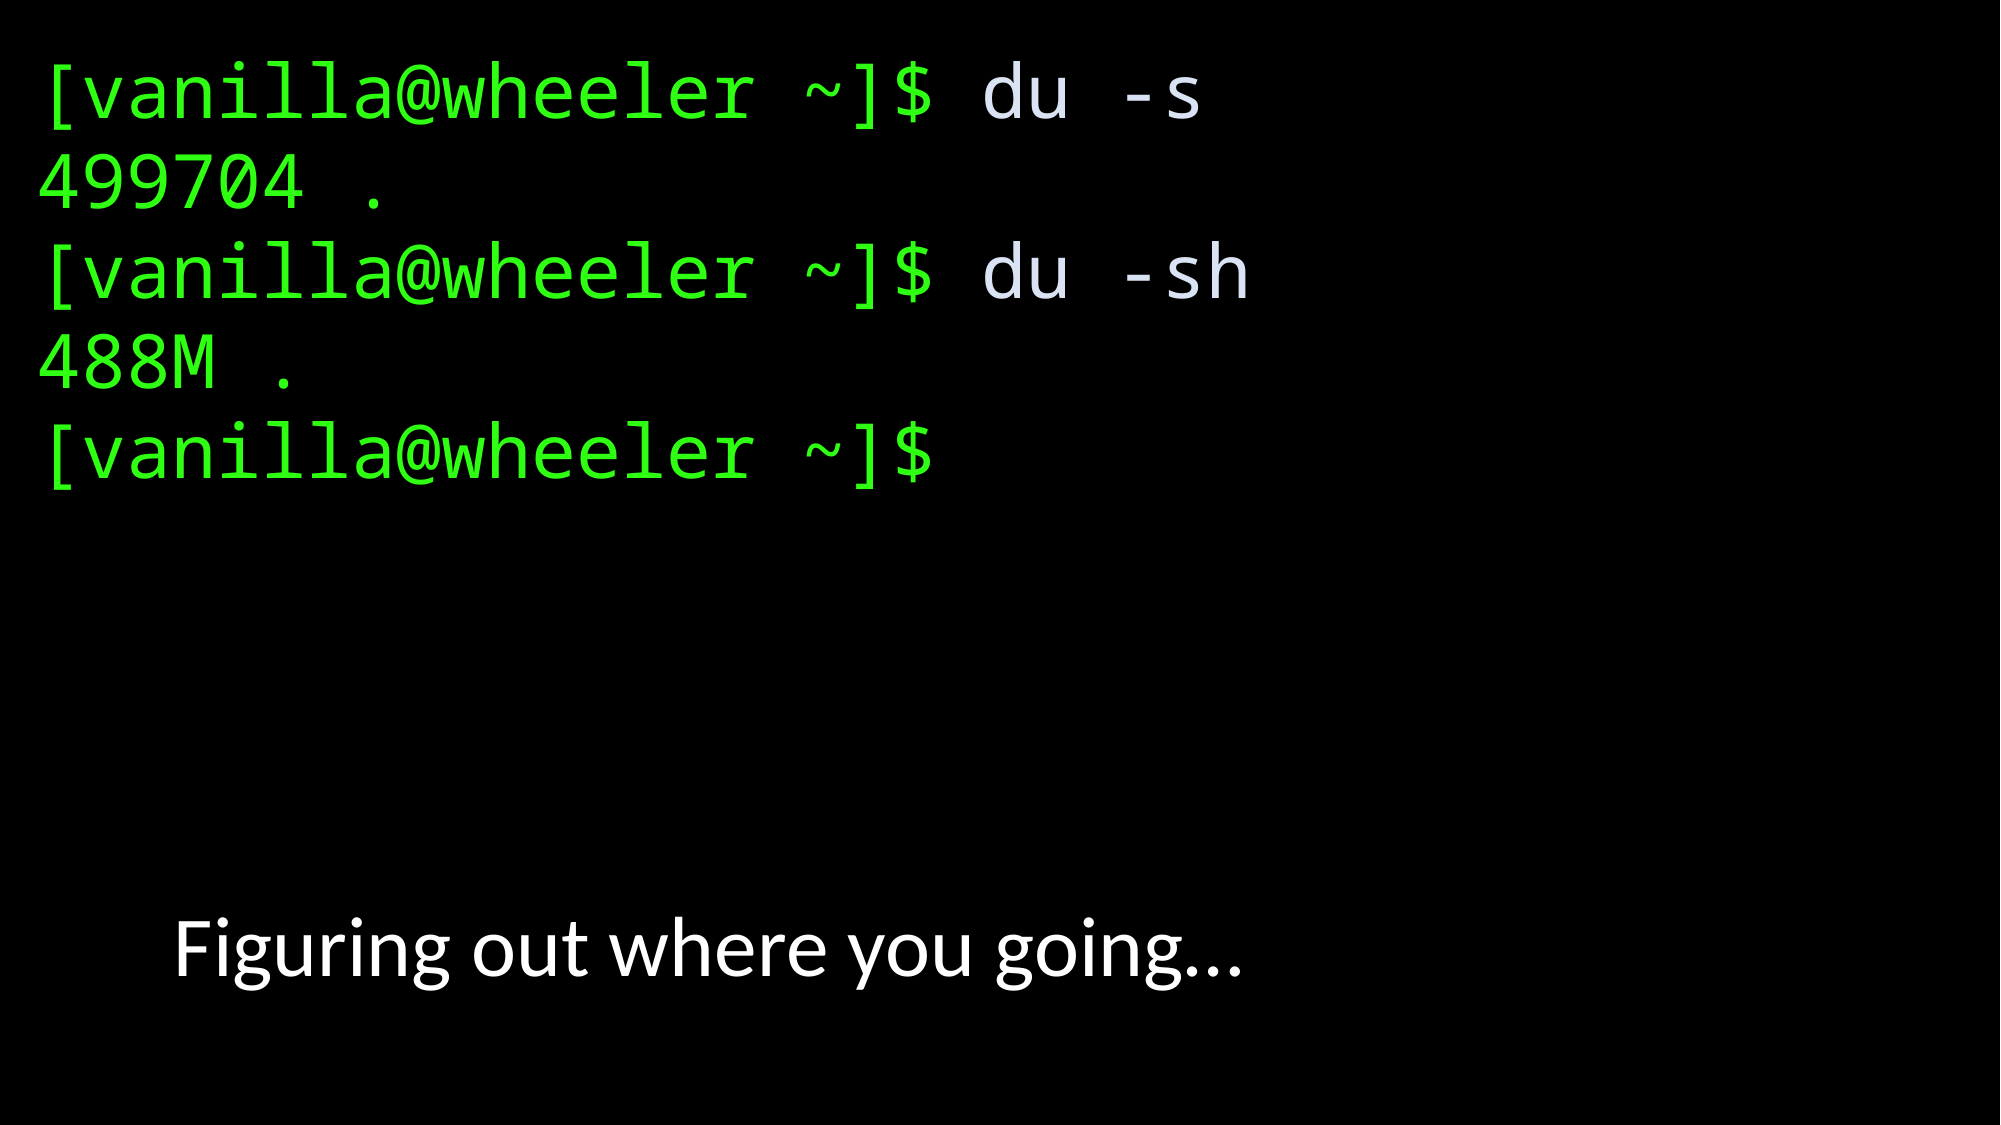

[vanilla@wheeler ~]$ du -s
499704 .
[vanilla@wheeler ~]$ du -sh
488M .
[vanilla@wheeler ~]$
Figuring out where you going…